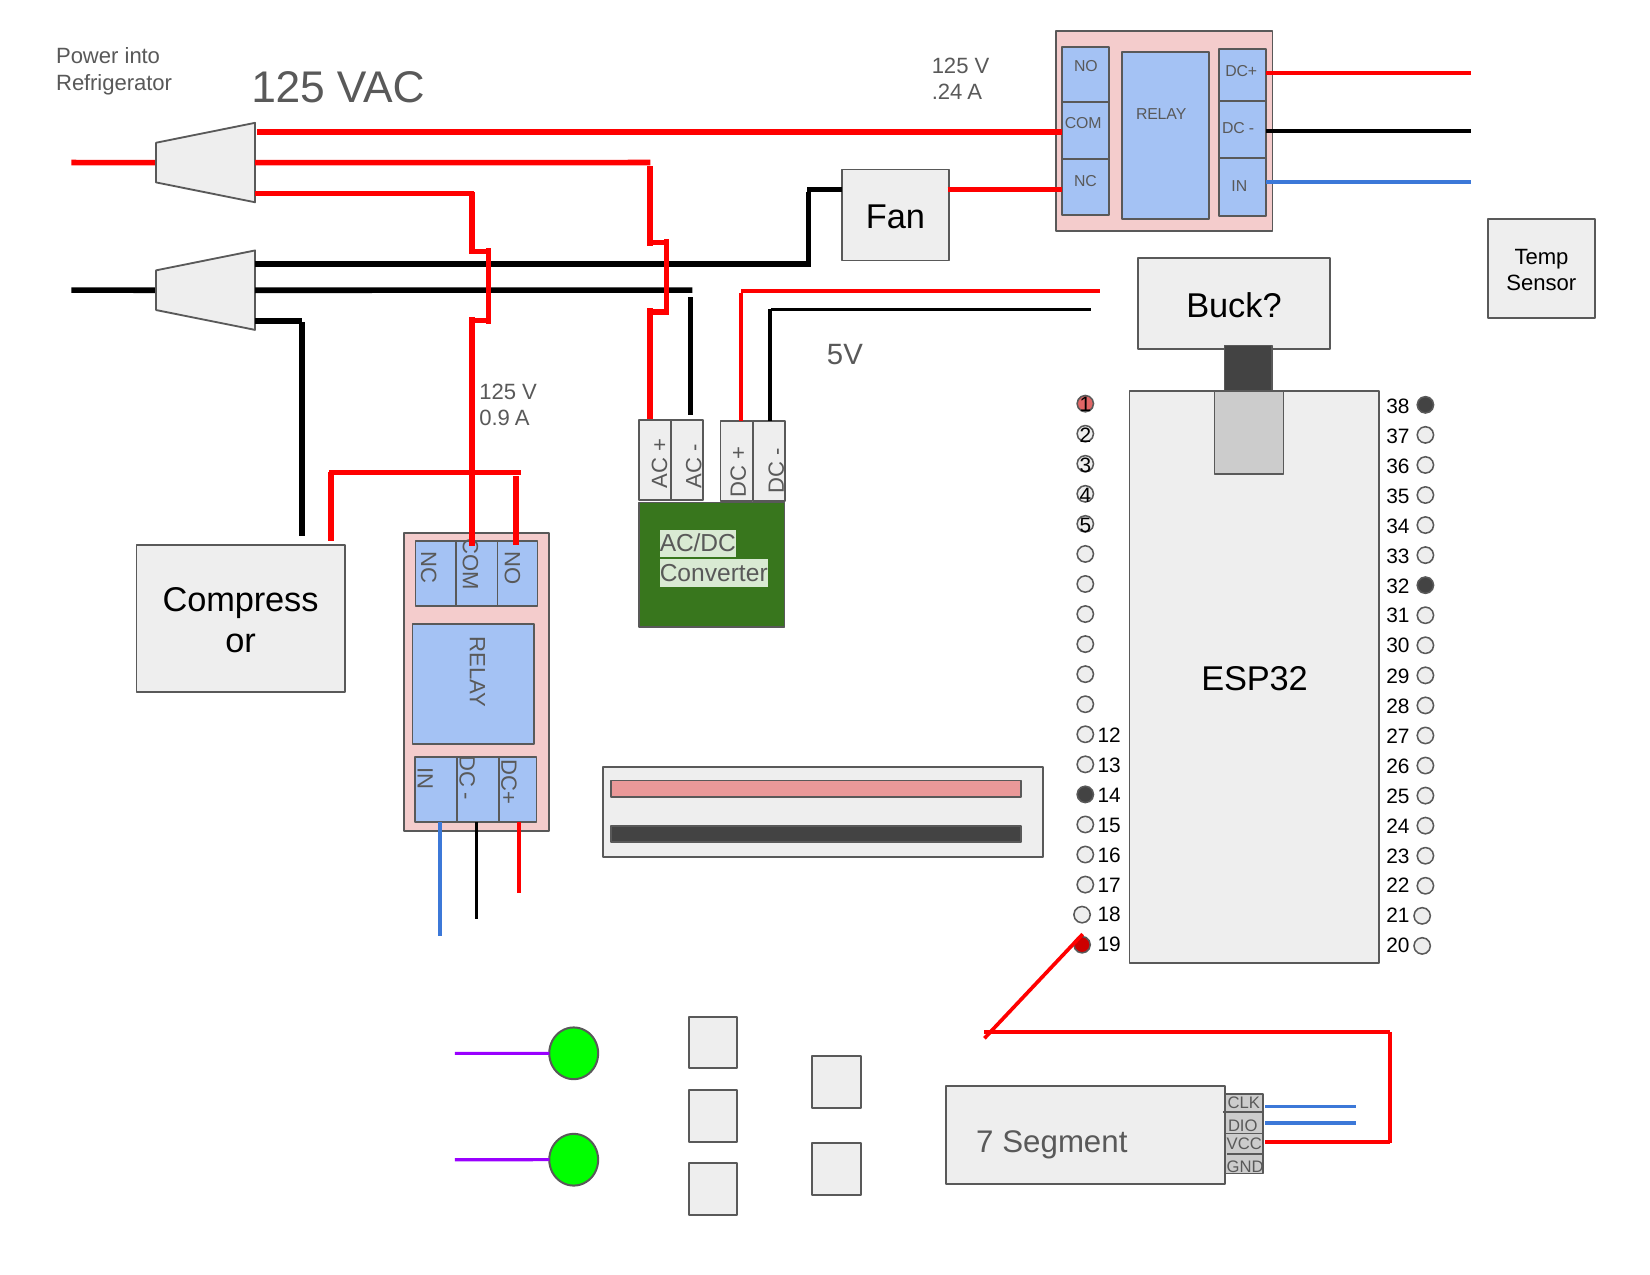

Power into Refrigerator

125 V
.24 A
NO
125 VAC
DC+

RELAY
COM
DC -

NC
IN
Fan
Temp Sensor

Buck?
5V

125 V
0.9 A
38
37
36
35
34
33
32
31
30
29
28
27
26
25
24
23
22
21
20
ESP32

1

2

AC -
AC +
DC +
DC -

3

4

AC/DC Converter

5

Compressor

COM
NC
NO

12
13
14
15
16
17
18
19

RELAY

DC -
IN

DC+

CLK

DIO
VCC
GND

7 Segment